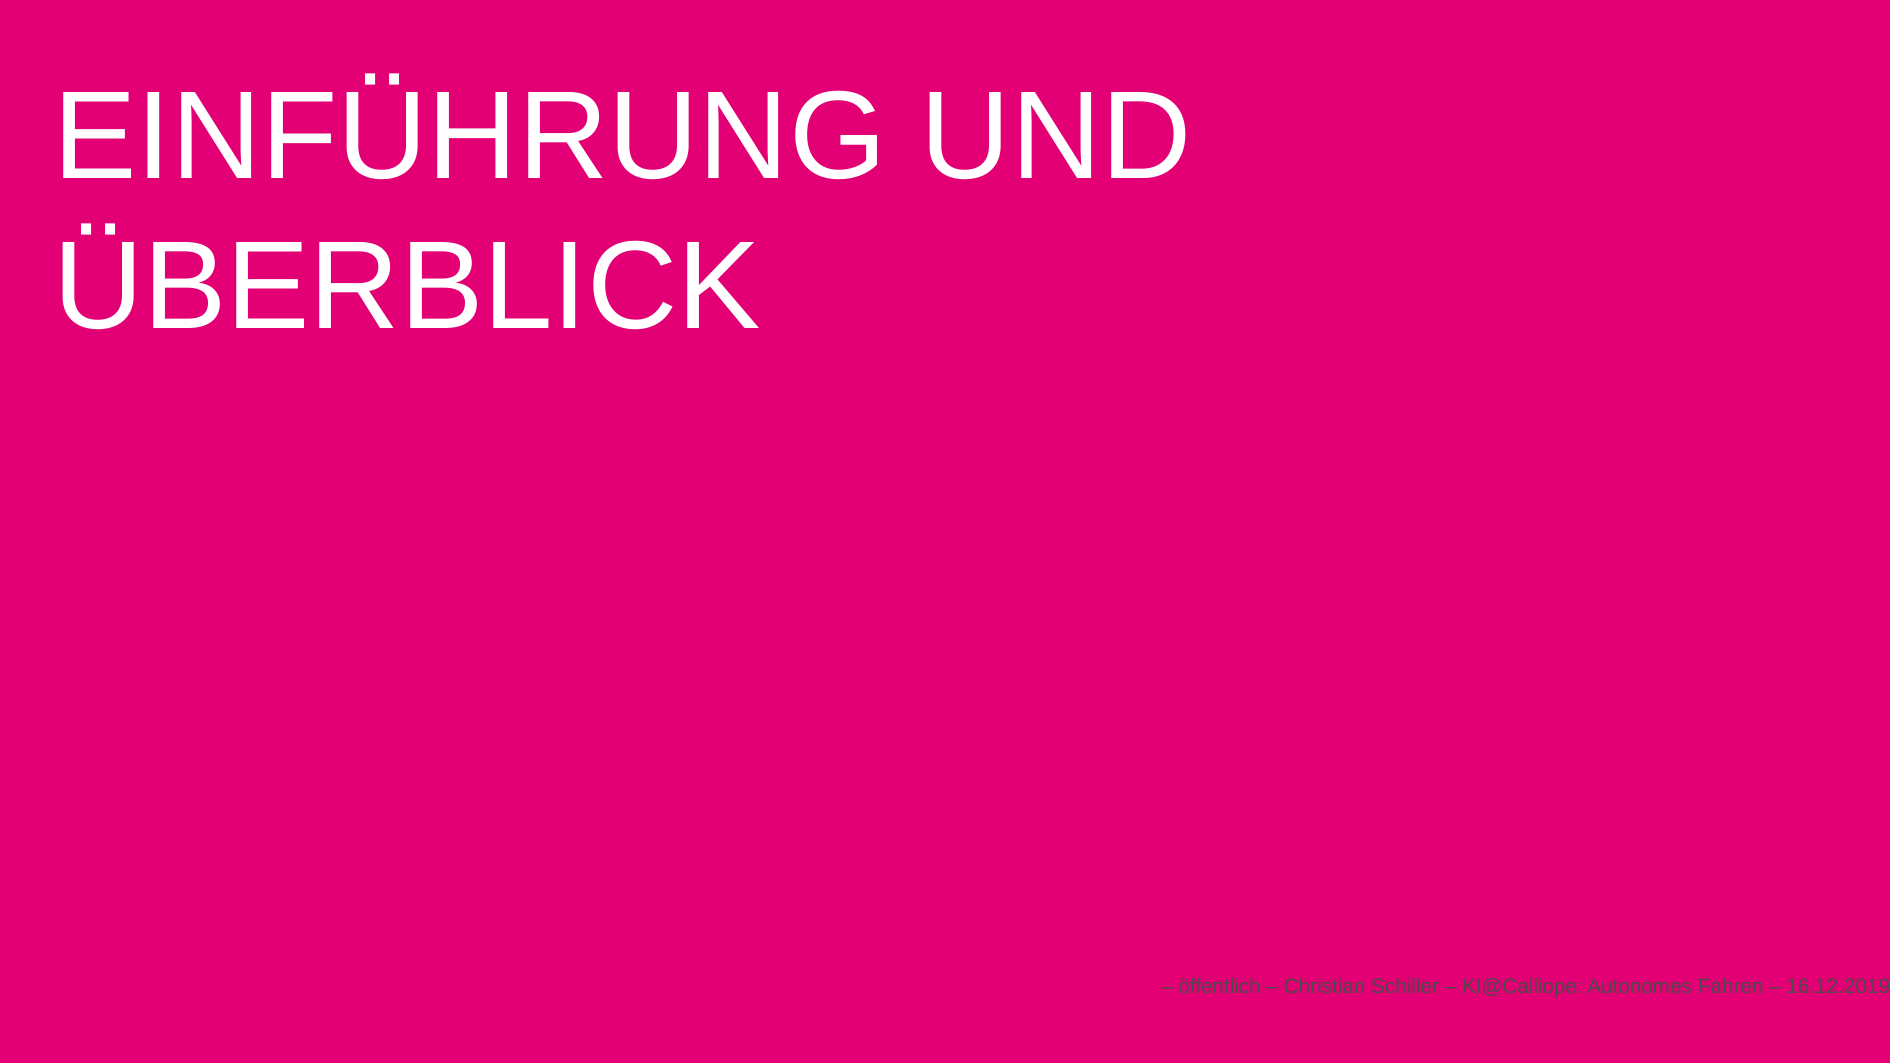

# Einführung und Überblick
– öffentlich – Christian Schiller – KI@Calliope: Autonomes Fahren – 16.12.2019